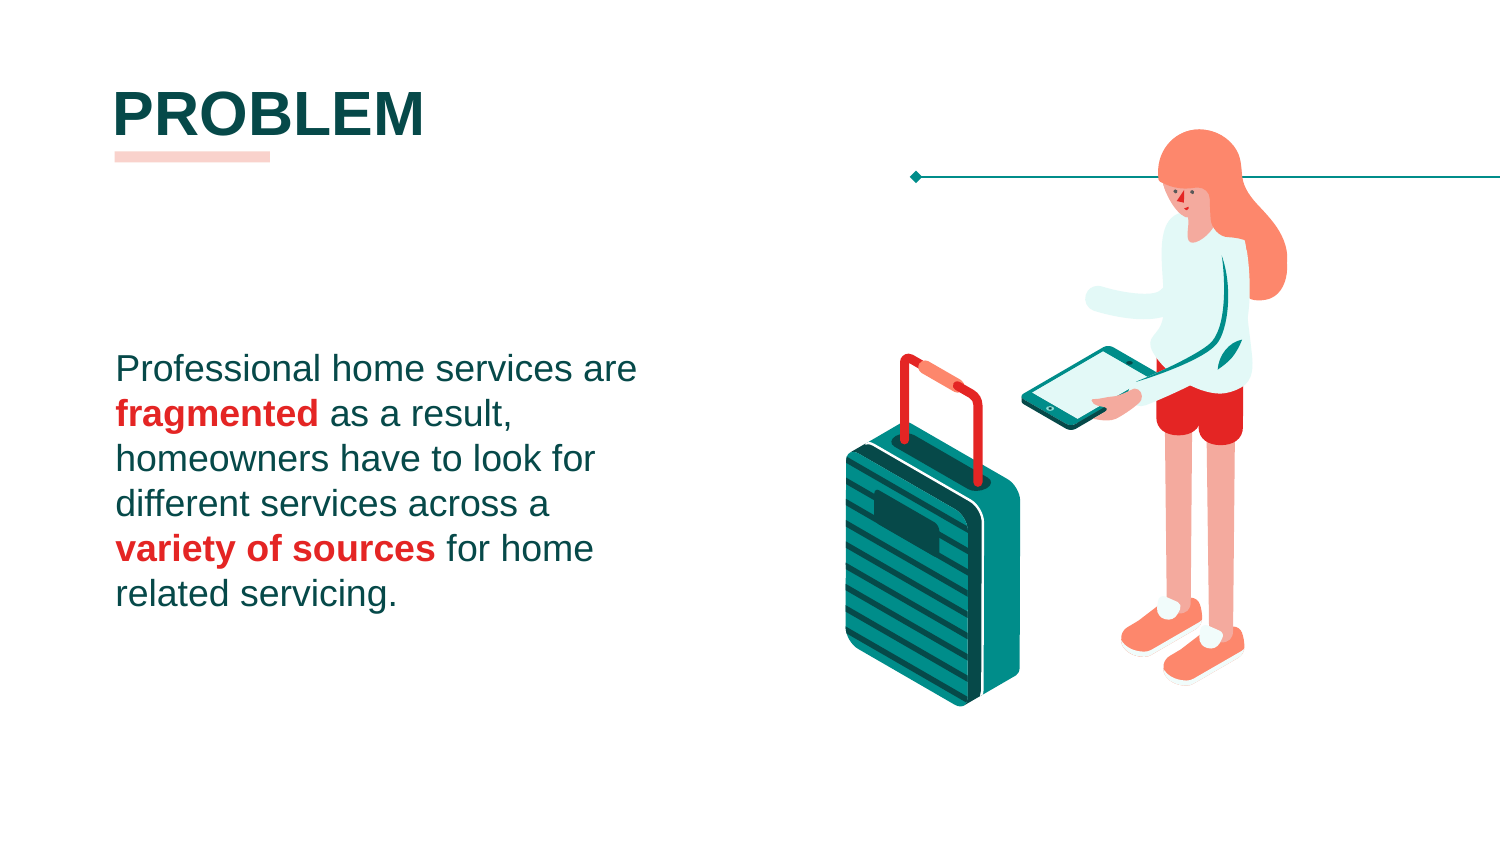

# PROBLEM

Professional home services are fragmented as a result, homeowners have to look for different services across a variety of sources for home related servicing.